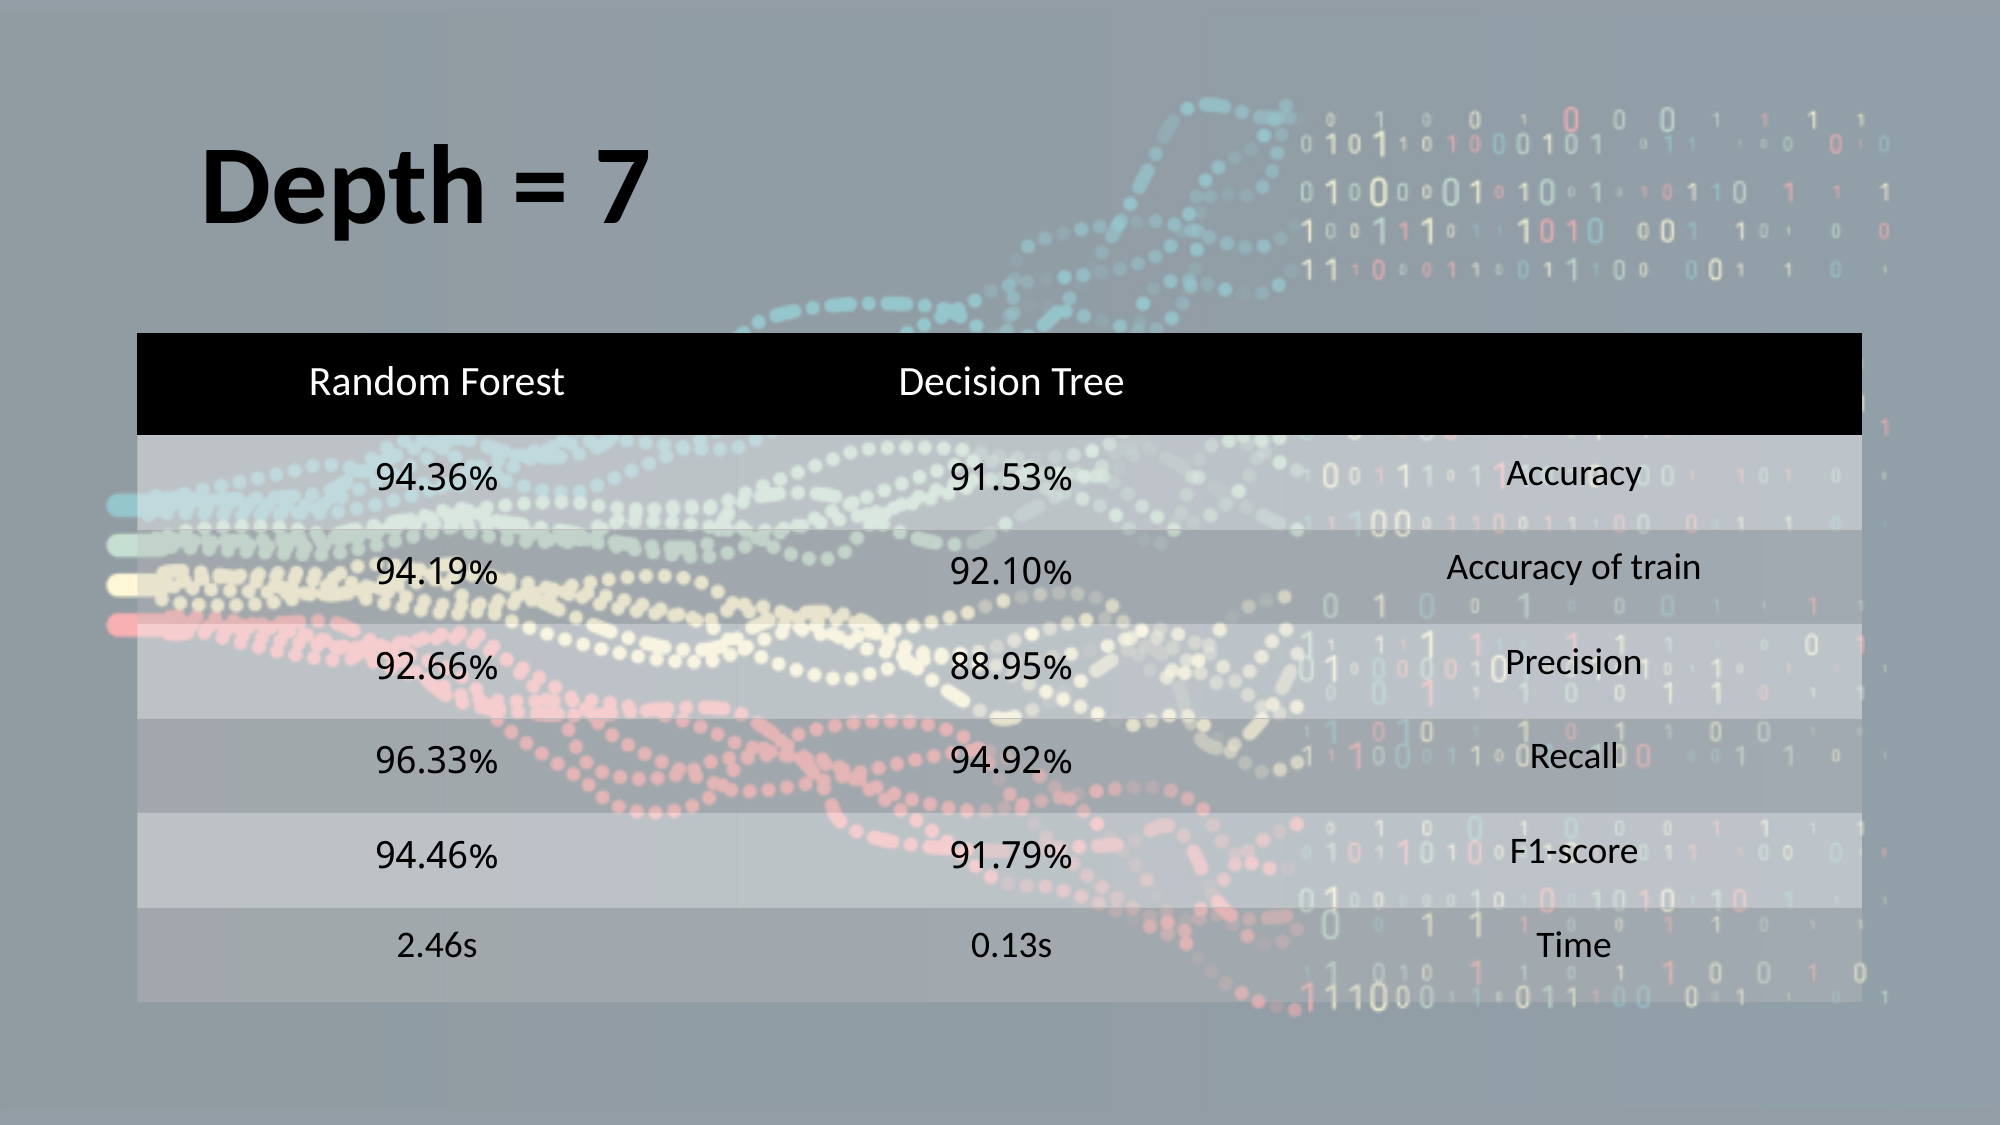

Depth = 7
| Random Forest | Decision Tree |  |
| --- | --- | --- |
| 94.36% | 91.53% | Accuracy |
| 94.19% | 92.10% | Accuracy of train |
| 92.66% | 88.95% | Precision |
| 96.33% | 94.92% | Recall |
| 94.46% | 91.79% | F1-score |
| 2.46s | 0.13s | Time |